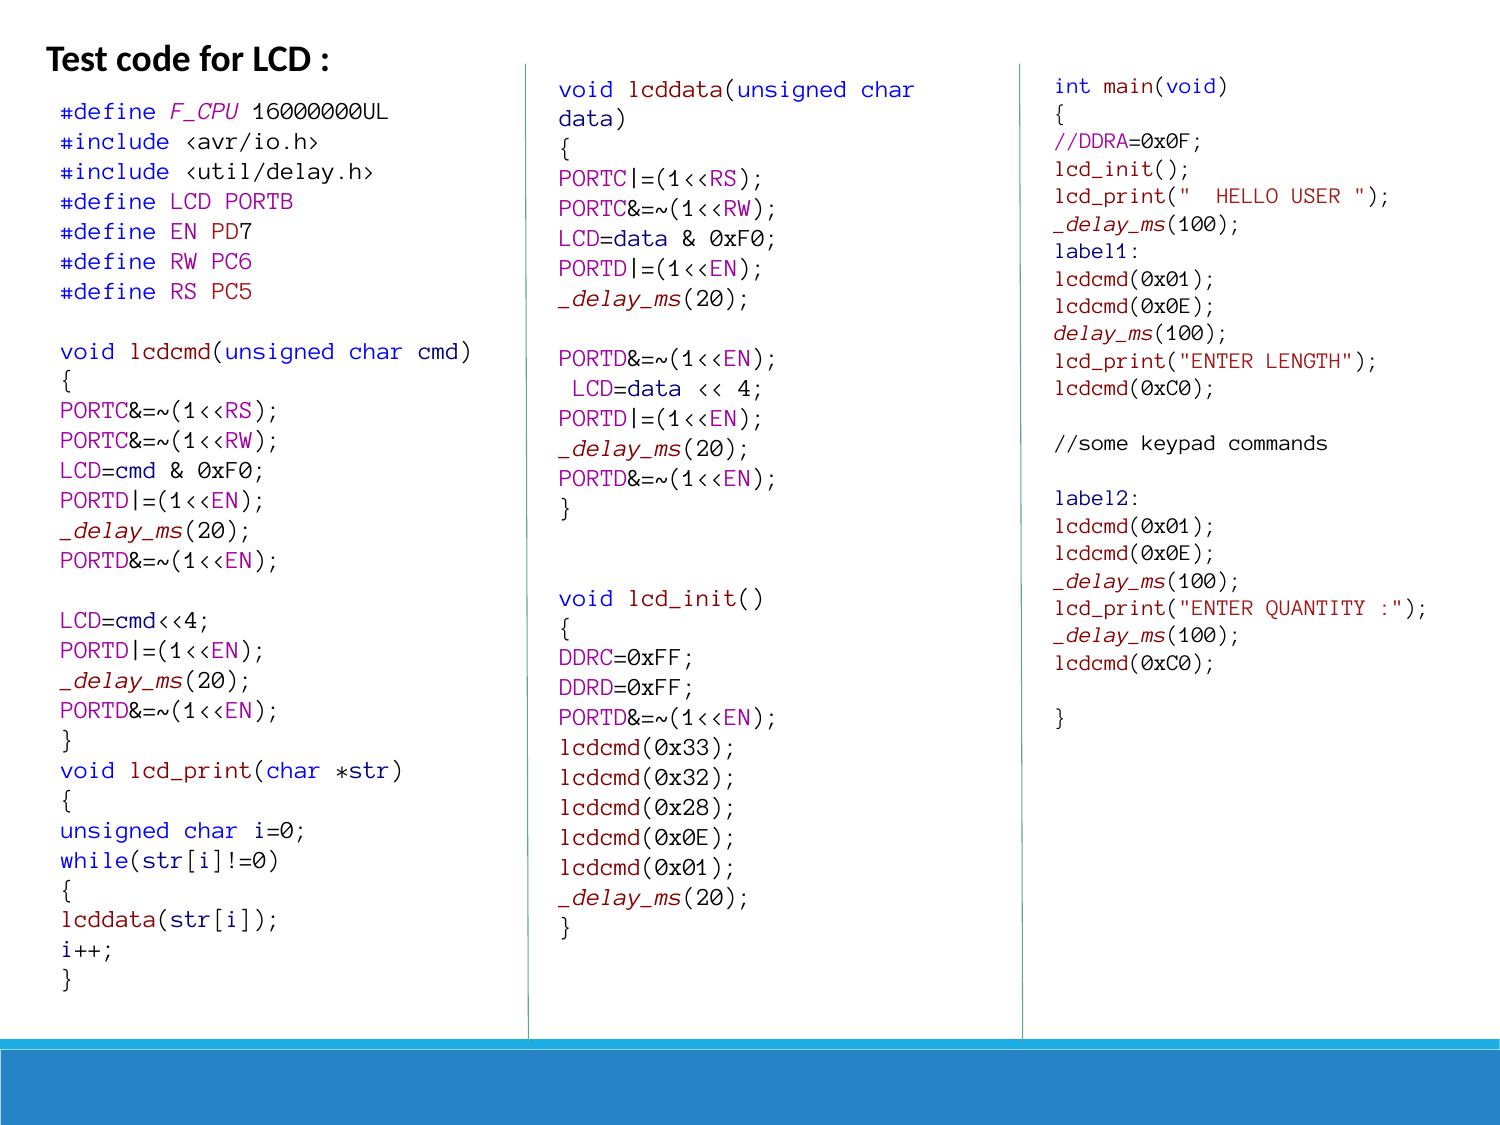

Test code for LCD :
int main(void)
{
//DDRA=0x0F;
lcd_init();
lcd_print("  HELLO USER ");
_delay_ms(100);
label1:
lcdcmd(0x01);
lcdcmd(0x0E);
delay_ms(100);
lcd_print("ENTER LENGTH");
lcdcmd(0xC0);

//some keypad commands

label2:
lcdcmd(0x01);
lcdcmd(0x0E);
_delay_ms(100);
lcd_print("ENTER QUANTITY :");
_delay_ms(100);
lcdcmd(0xC0);

}
void lcddata(unsigned char data)
{
PORTC|=(1<<RS);
PORTC&=~(1<<RW);
LCD=data & 0xF0;
PORTD|=(1<<EN);
_delay_ms(20);

PORTD&=~(1<<EN);
 LCD=data << 4;
PORTD|=(1<<EN);
_delay_ms(20);
PORTD&=~(1<<EN);
}

void lcd_init()
{
DDRC=0xFF;
DDRD=0xFF;
PORTD&=~(1<<EN);
lcdcmd(0x33);
lcdcmd(0x32);
lcdcmd(0x28);
lcdcmd(0x0E);
lcdcmd(0x01);
_delay_ms(20);
}
#define F_CPU 16000000UL
#include <avr/io.h>
#include <util/delay.h>
#define LCD PORTB
#define EN PD7
#define RW PC6
#define RS PC5

void lcdcmd(unsigned char cmd)
{
PORTC&=~(1<<RS);
PORTC&=~(1<<RW);
LCD=cmd & 0xF0;
PORTD|=(1<<EN);
_delay_ms(20);
PORTD&=~(1<<EN);

LCD=cmd<<4;
PORTD|=(1<<EN);
_delay_ms(20);
PORTD&=~(1<<EN);
}
void lcd_print(char *str)
{
unsigned char i=0;
while(str[i]!=0)
{
lcddata(str[i]);
i++;
}